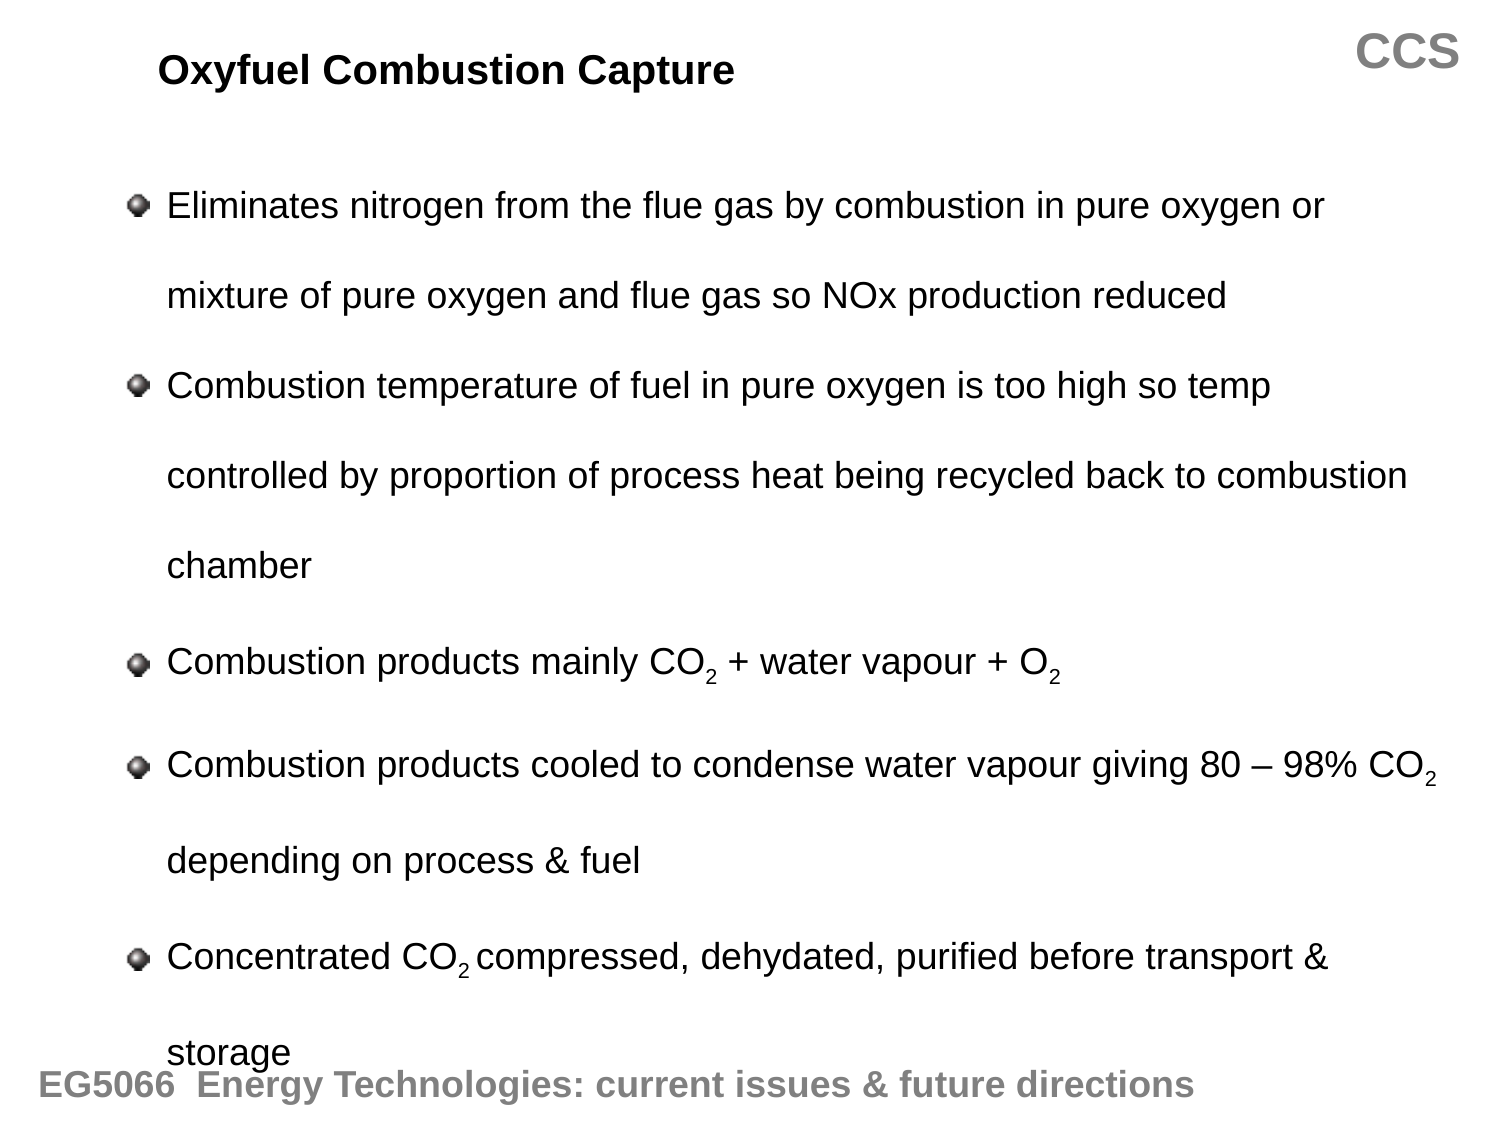

CCS
Oxyfuel Combustion Capture
Eliminates nitrogen from the flue gas by combustion in pure oxygen or mixture of pure oxygen and flue gas so NOx production reduced
Combustion temperature of fuel in pure oxygen is too high so temp controlled by proportion of process heat being recycled back to combustion chamber
Combustion products mainly CO2 + water vapour + O2
Combustion products cooled to condense water vapour giving 80 – 98% CO2 depending on process & fuel
Concentrated CO2 compressed, dehydated, purified before transport & storage
EG5066  Energy Technologies: current issues & future directions